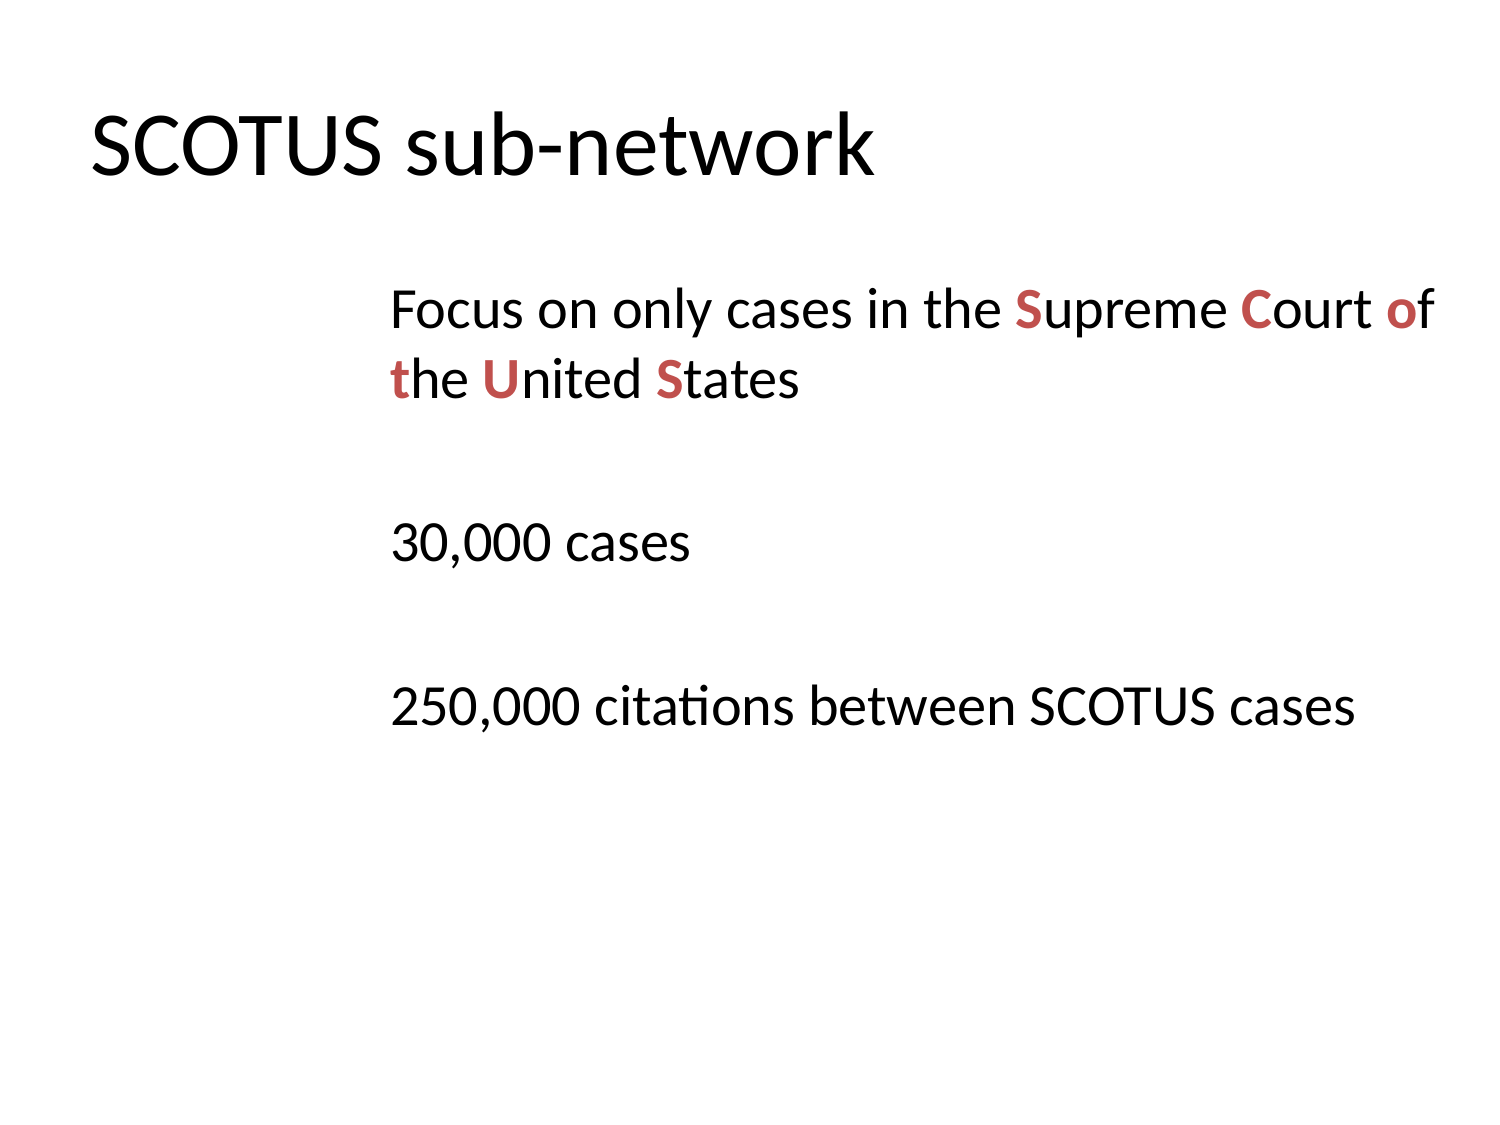

# SCOTUS sub-network
Focus on only cases in the Supreme Court of the United States

30,000 cases

250,000 citations between SCOTUS cases